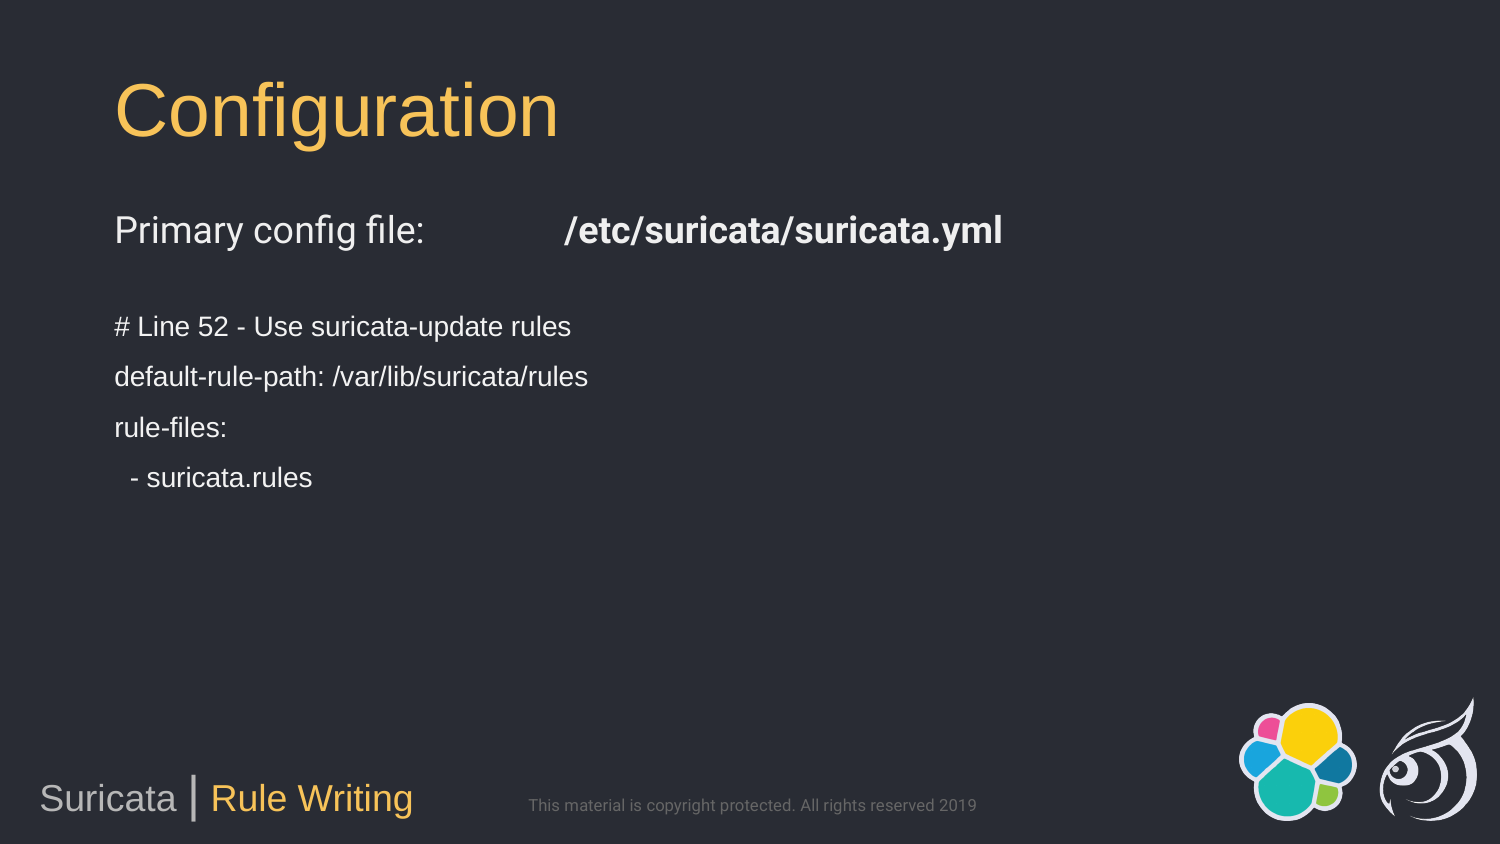

# Configuration
Primary config file: 	/etc/suricata/suricata.yml

# Line 52 - Use suricata-update rules
default-rule-path: /var/lib/suricata/rules
rule-files:
  - suricata.rules